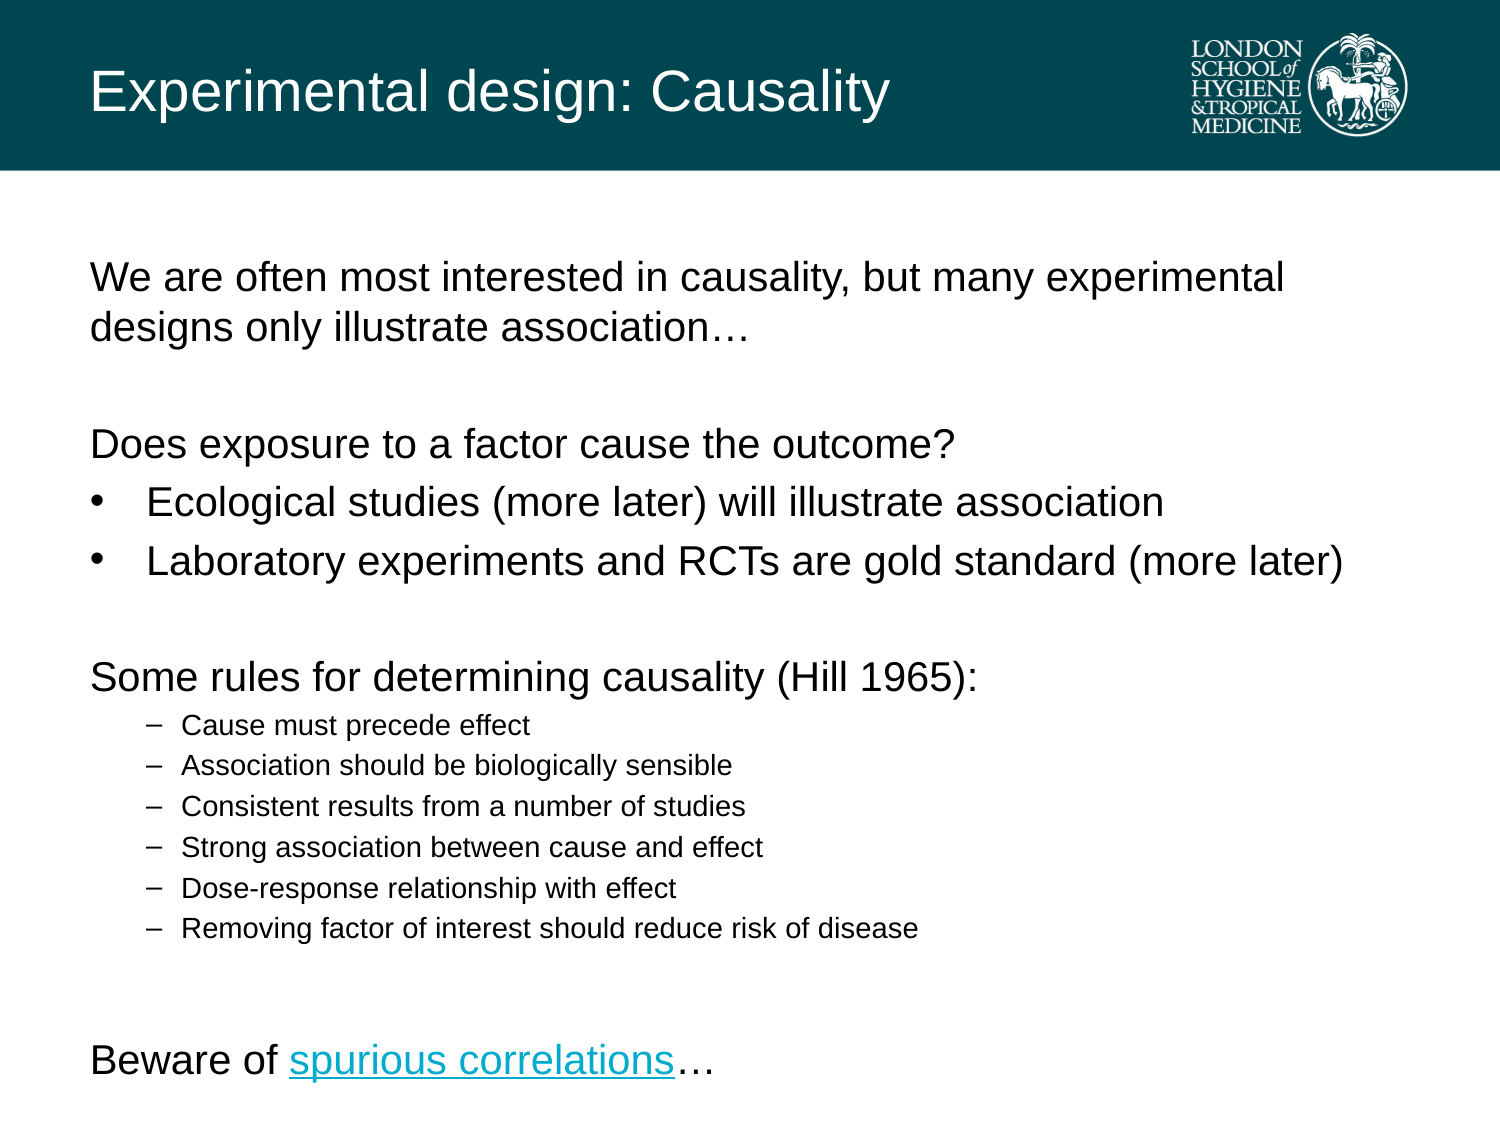

# Experimental design: Causality
We are often most interested in causality, but many experimental designs only illustrate association…

Does exposure to a factor cause the outcome?
Ecological studies (more later) will illustrate association
Laboratory experiments and RCTs are gold standard (more later)

Some rules for determining causality (Hill 1965):
Cause must precede effect
Association should be biologically sensible
Consistent results from a number of studies
Strong association between cause and effect
Dose-response relationship with effect
Removing factor of interest should reduce risk of disease

Beware of spurious correlations…